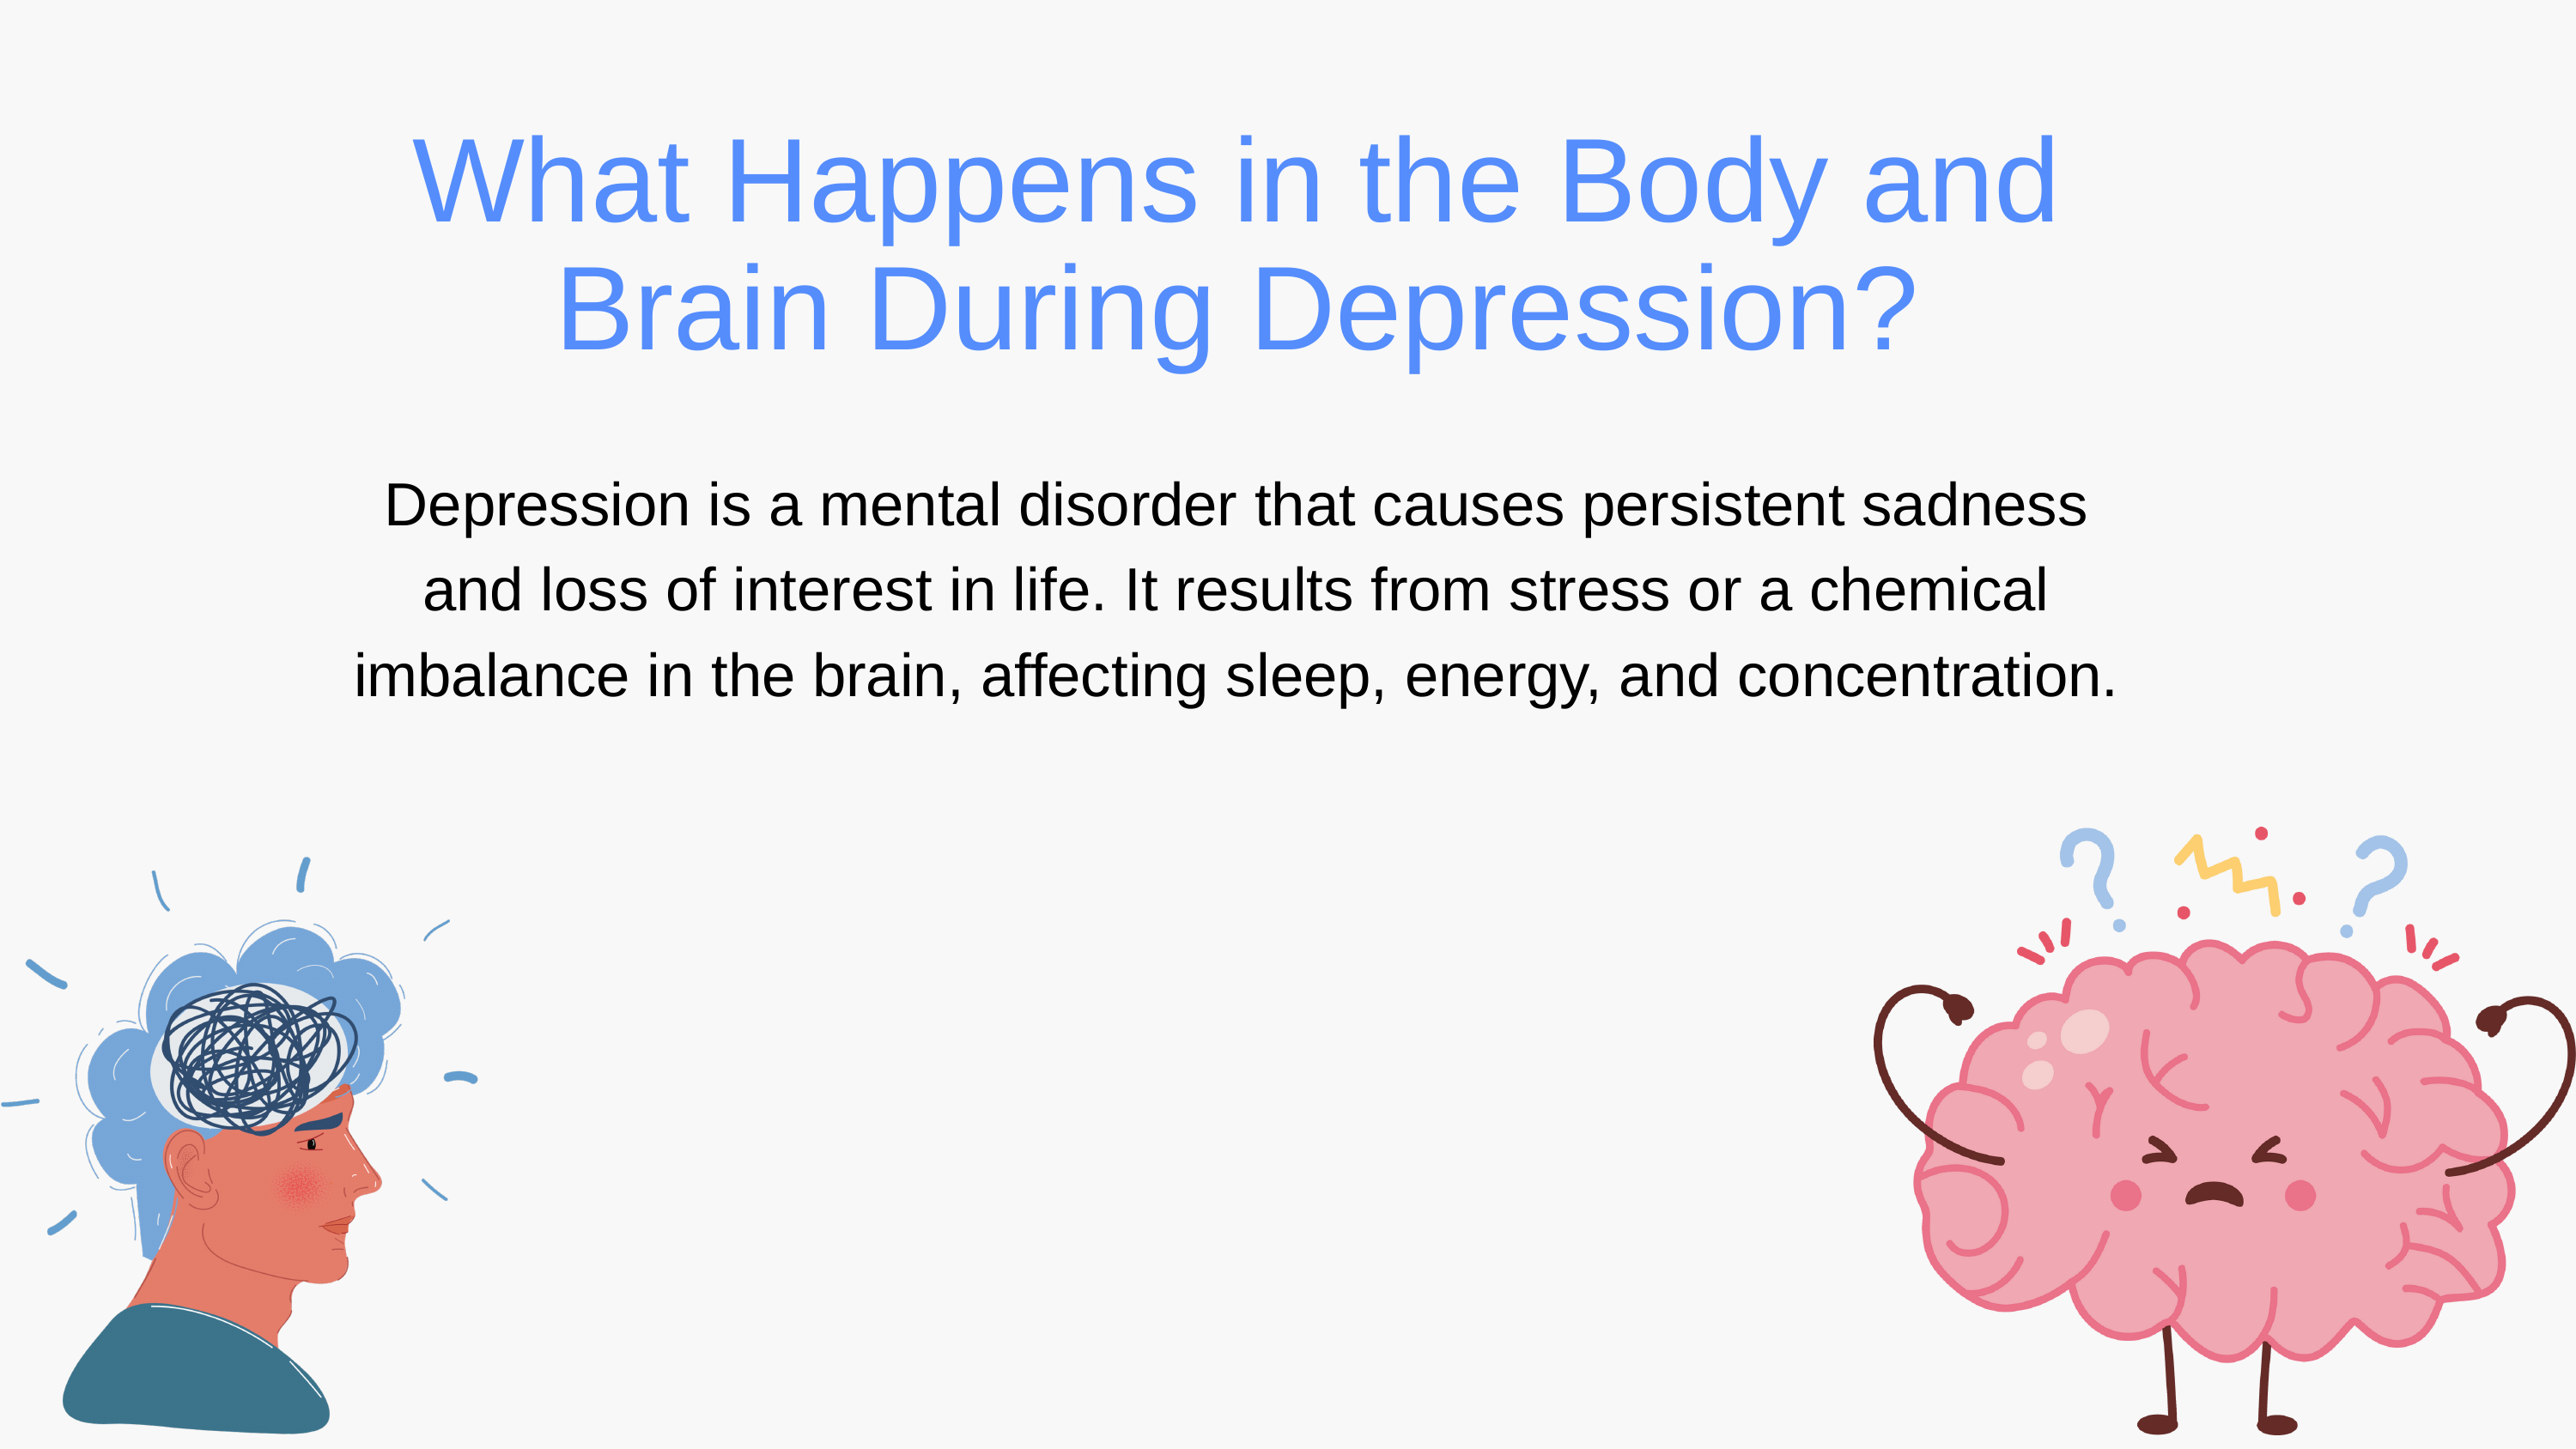

What Happens in the Body and Brain During Depression?
Depression is a mental disorder that causes persistent sadness and loss of interest in life. It results from stress or a chemical imbalance in the brain, affecting sleep, energy, and concentration.